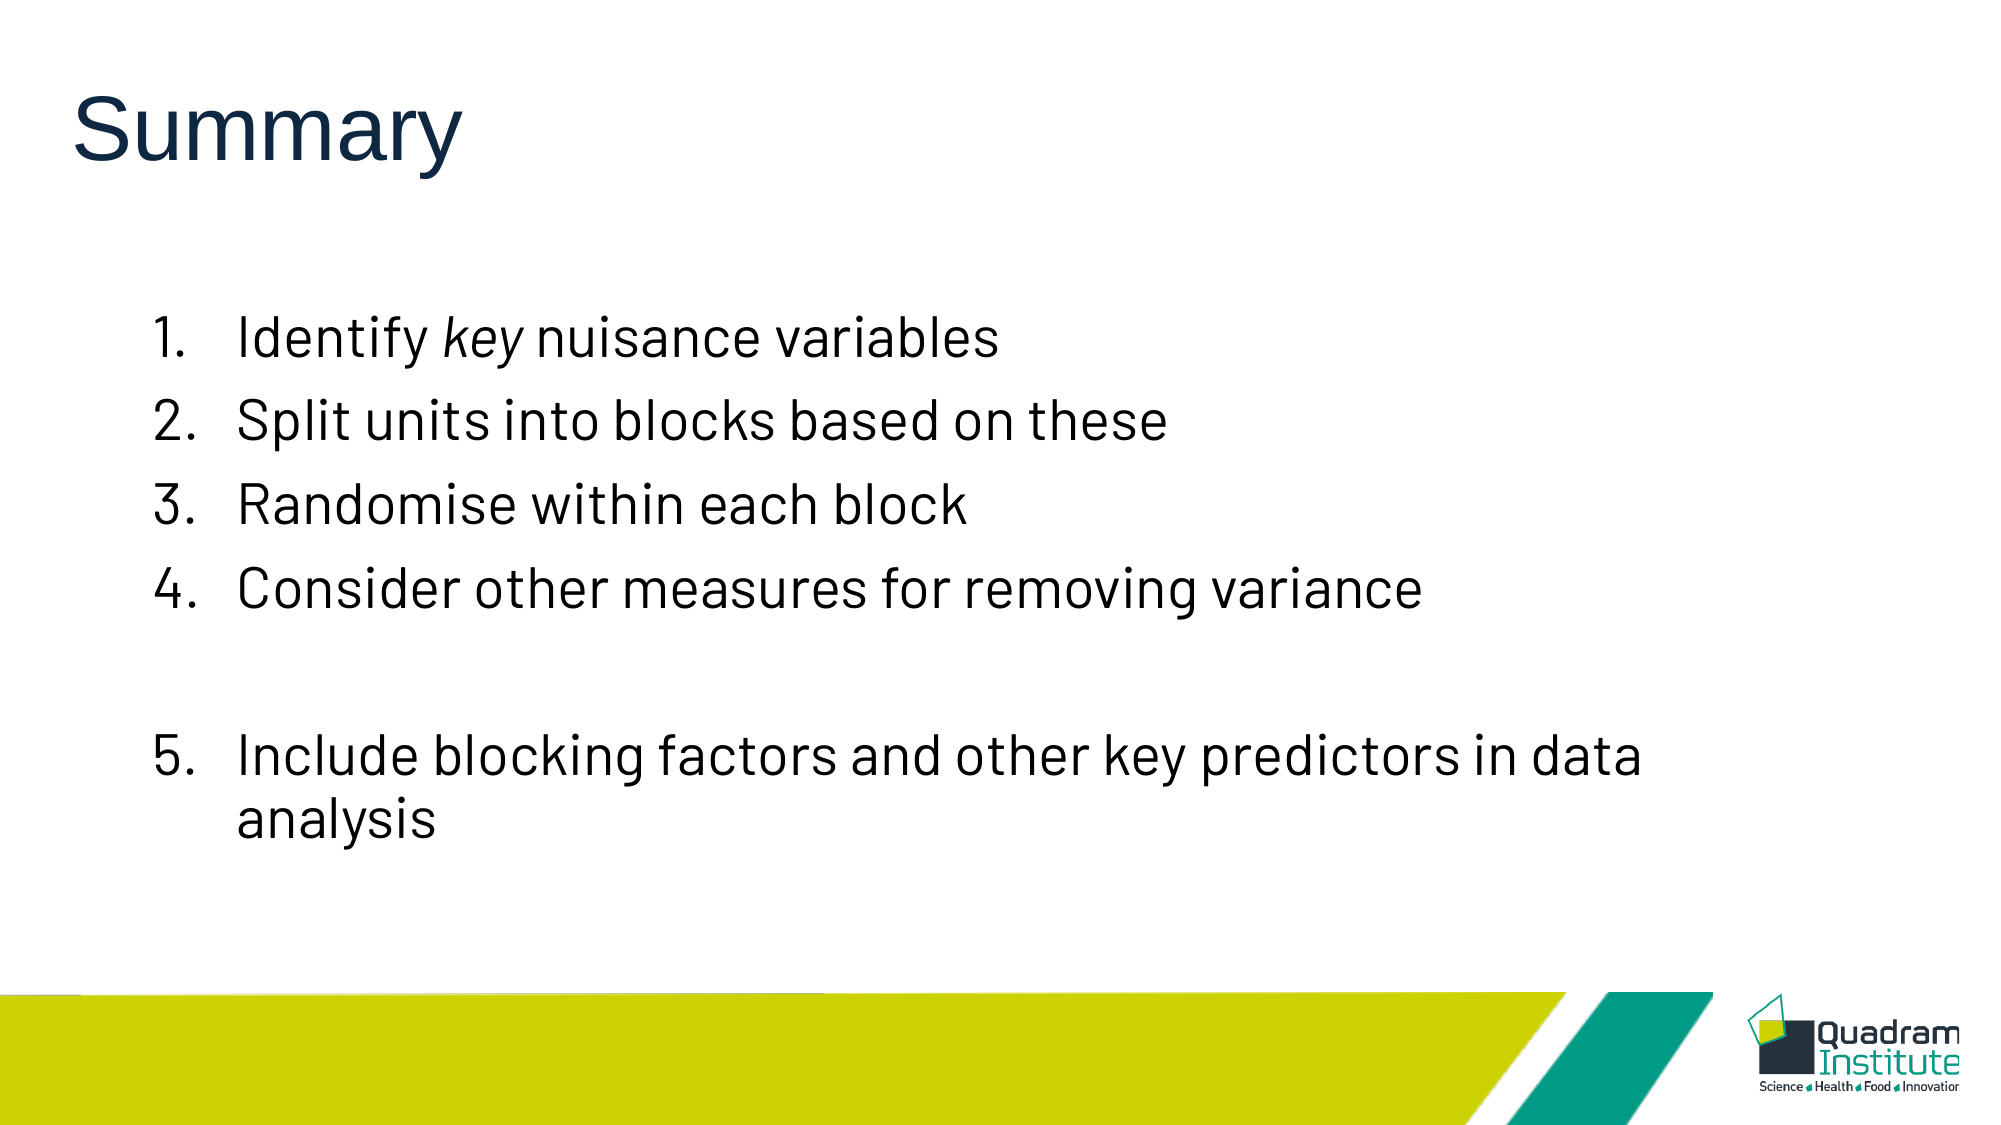

# Summary
Identify key nuisance variables
Split units into blocks based on these
Randomise within each block
Consider other measures for removing variance

Include blocking factors and other key predictors in data analysis